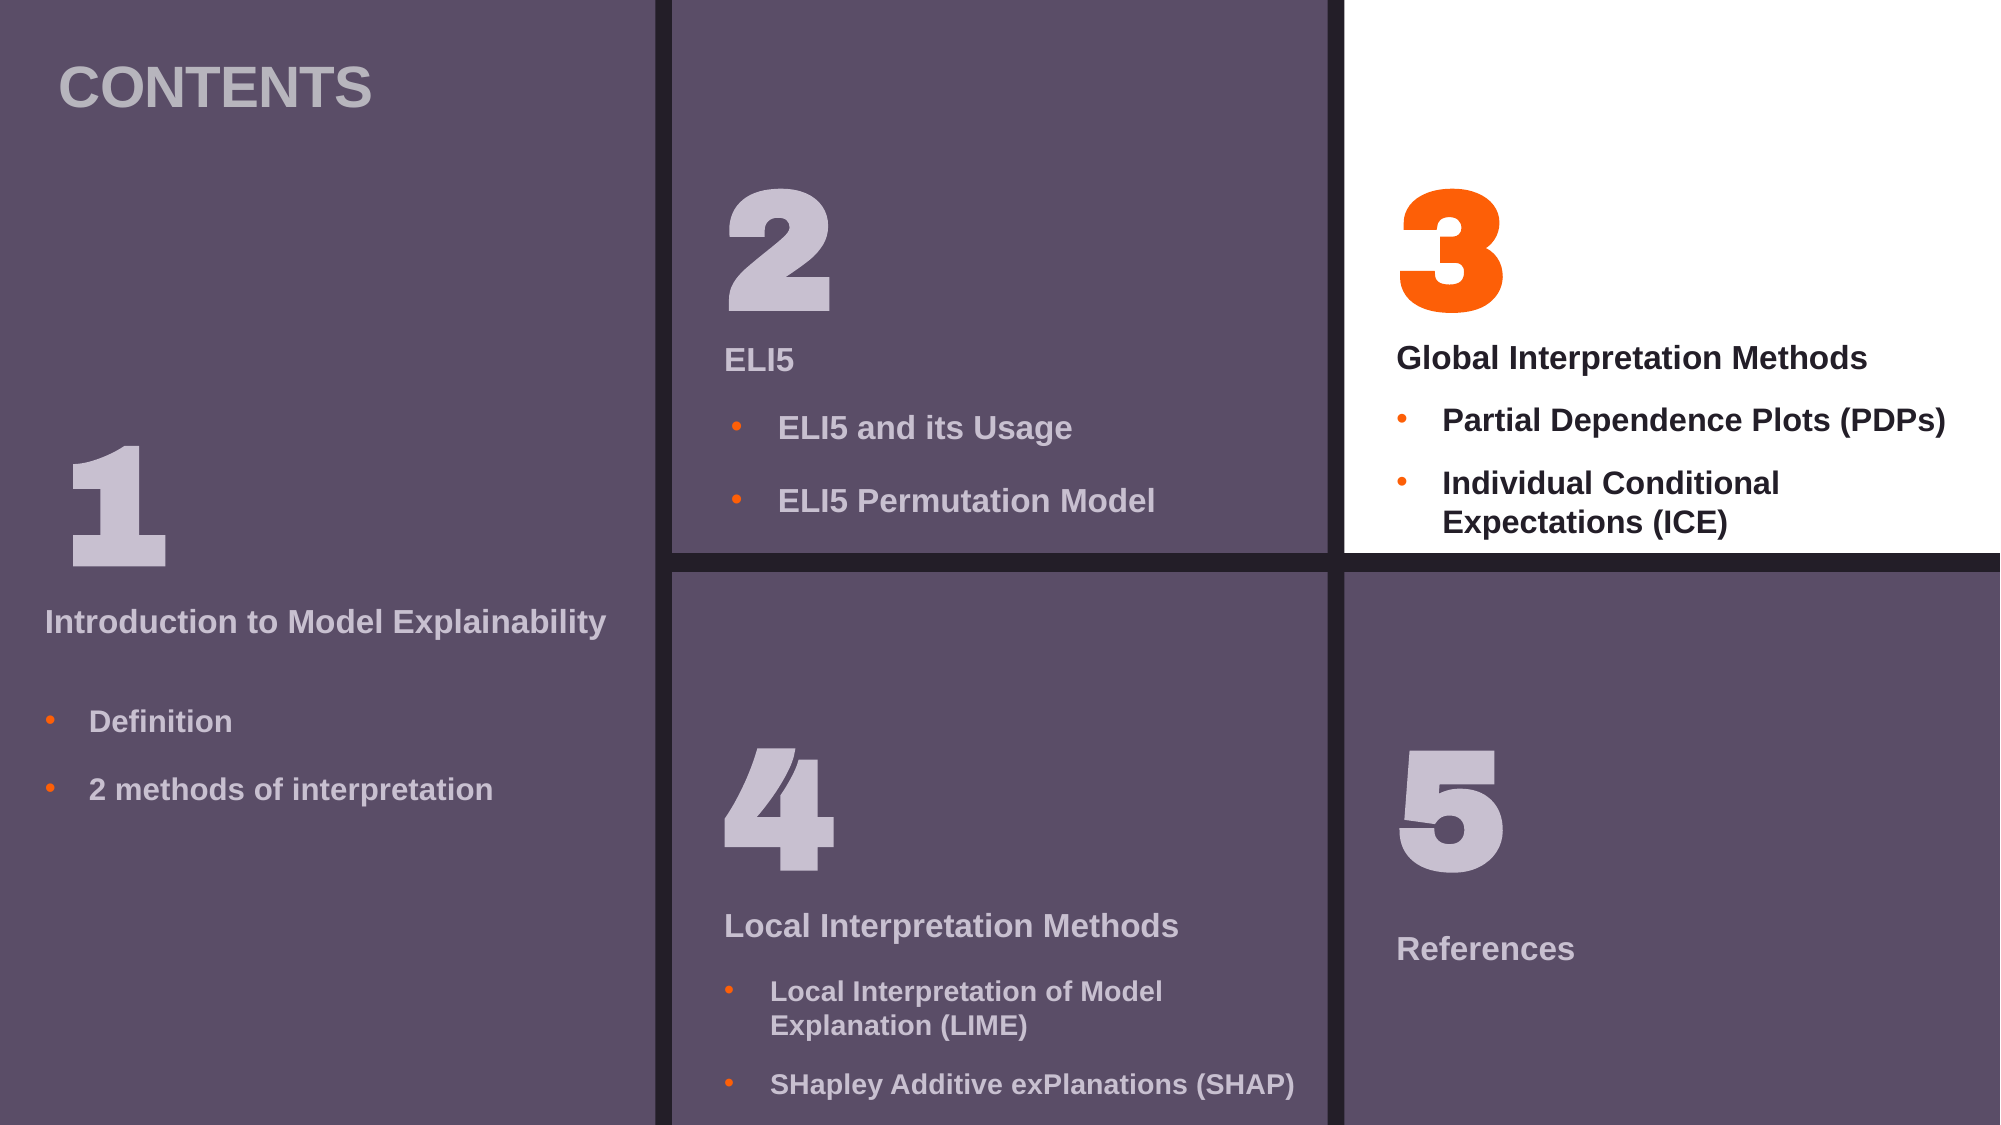

# CONTENTS
Global Interpretation Methods
ELI5
ELI5 and its Usage
ELI5 Permutation Model
Partial Dependence Plots (PDPs)
Individual Conditional Expectations (ICE)
Introduction to Model Explainability
Definition
2 methods of interpretation
Local Interpretation Methods
References
Local Interpretation of Model Explanation (LIME)
SHapley Additive exPlanations (SHAP)